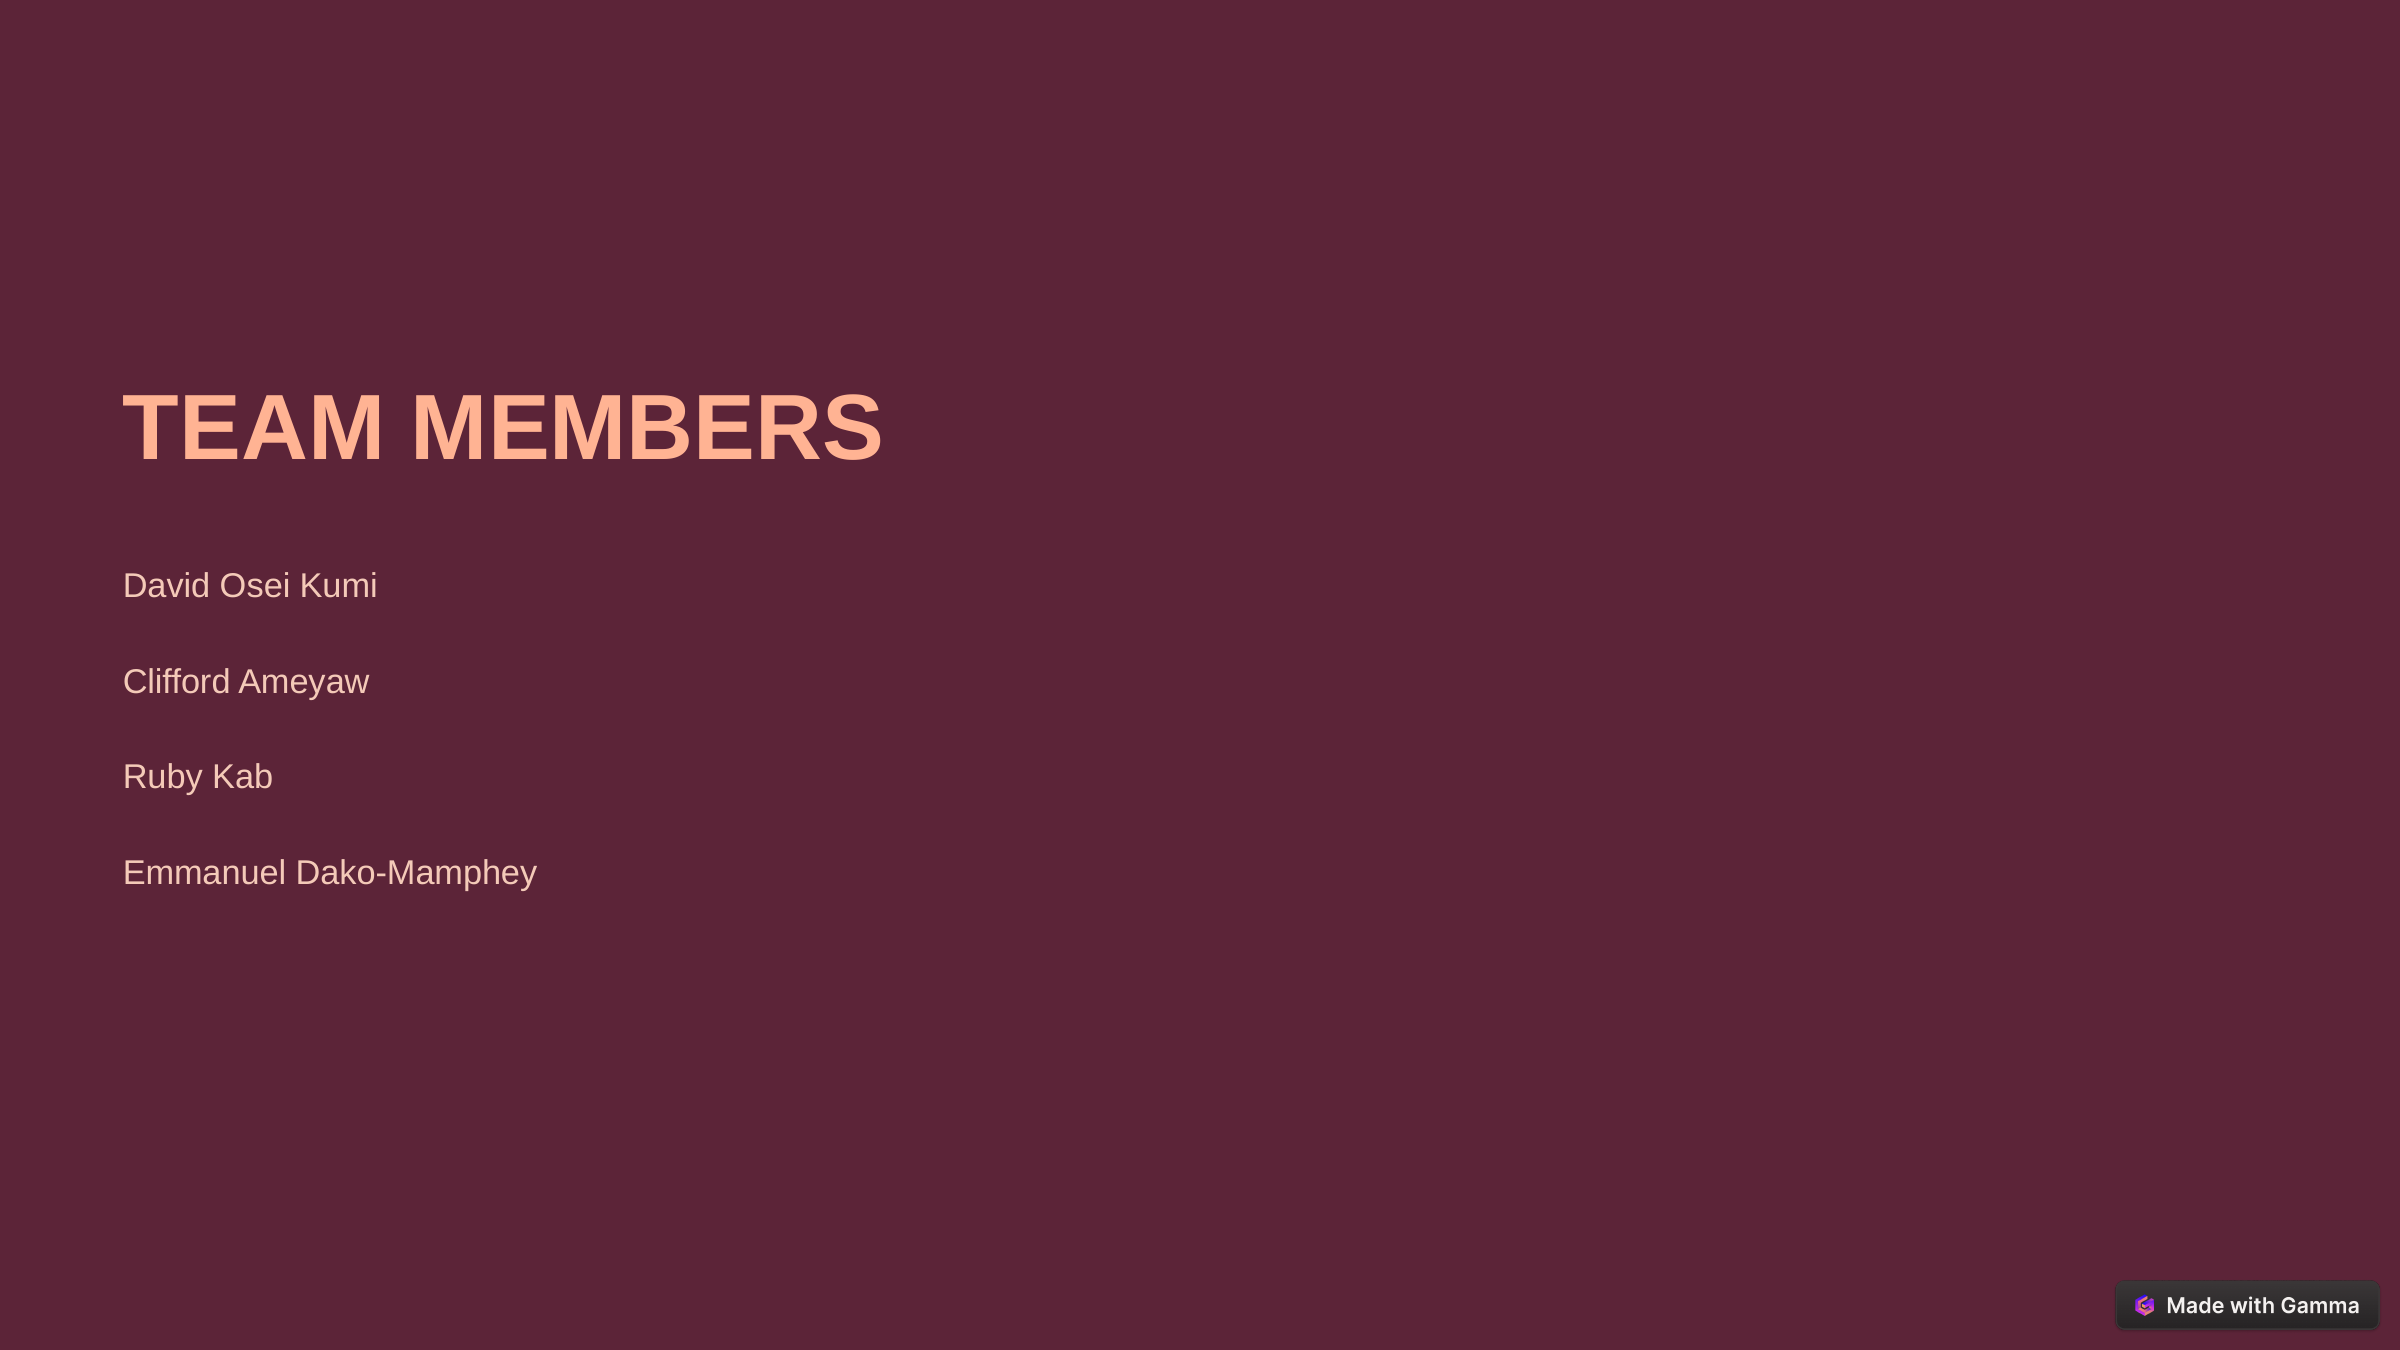

TEAM MEMBERS
David Osei Kumi
Clifford Ameyaw
Ruby Kab
Emmanuel Dako-Mamphey